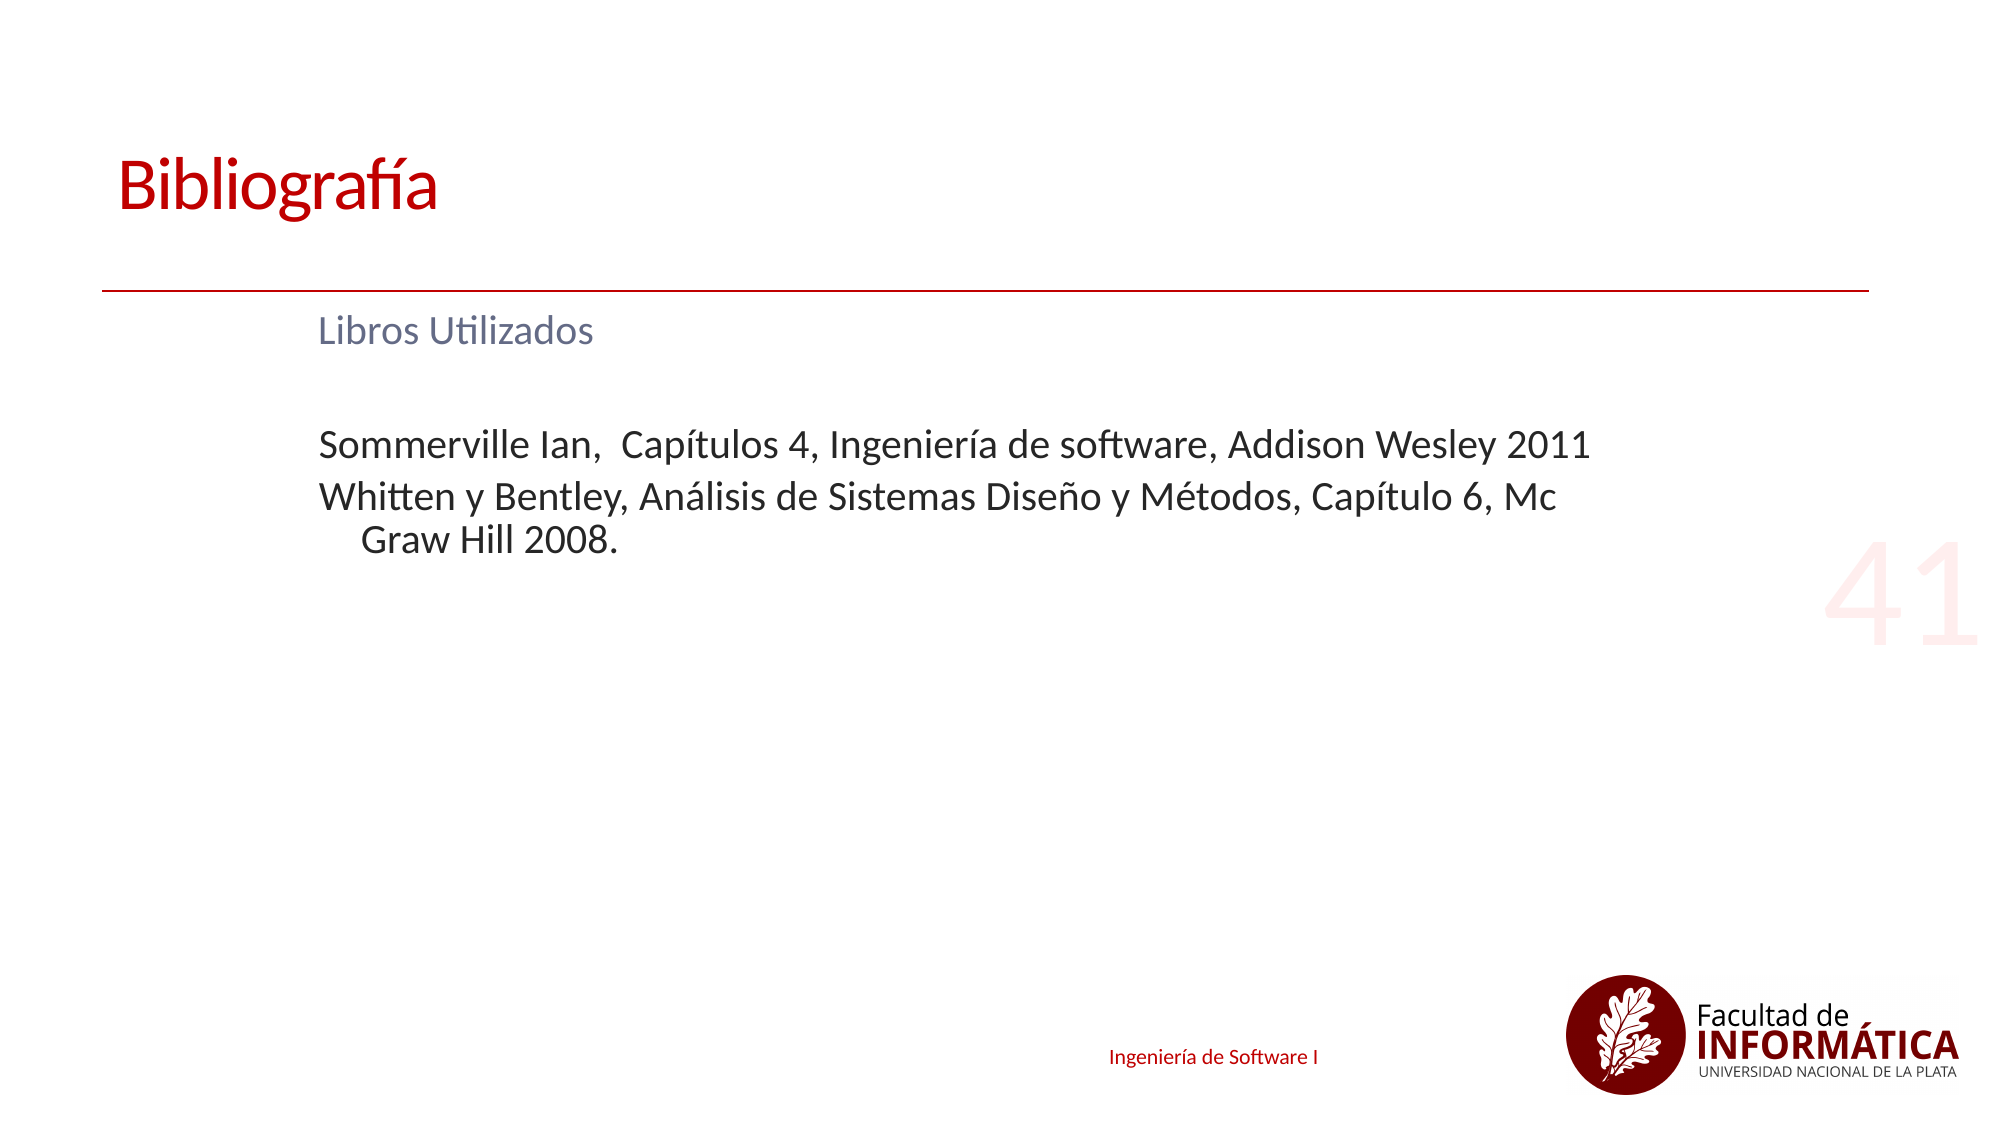

# Bibliografía
Libros Utilizados

Sommerville Ian,  Capítulos 4, Ingeniería de software, Addison Wesley 2011
Whitten y Bentley, Análisis de Sistemas Diseño y Métodos, Capítulo 6, Mc Graw Hill 2008.

41
Ingeniería de Software I